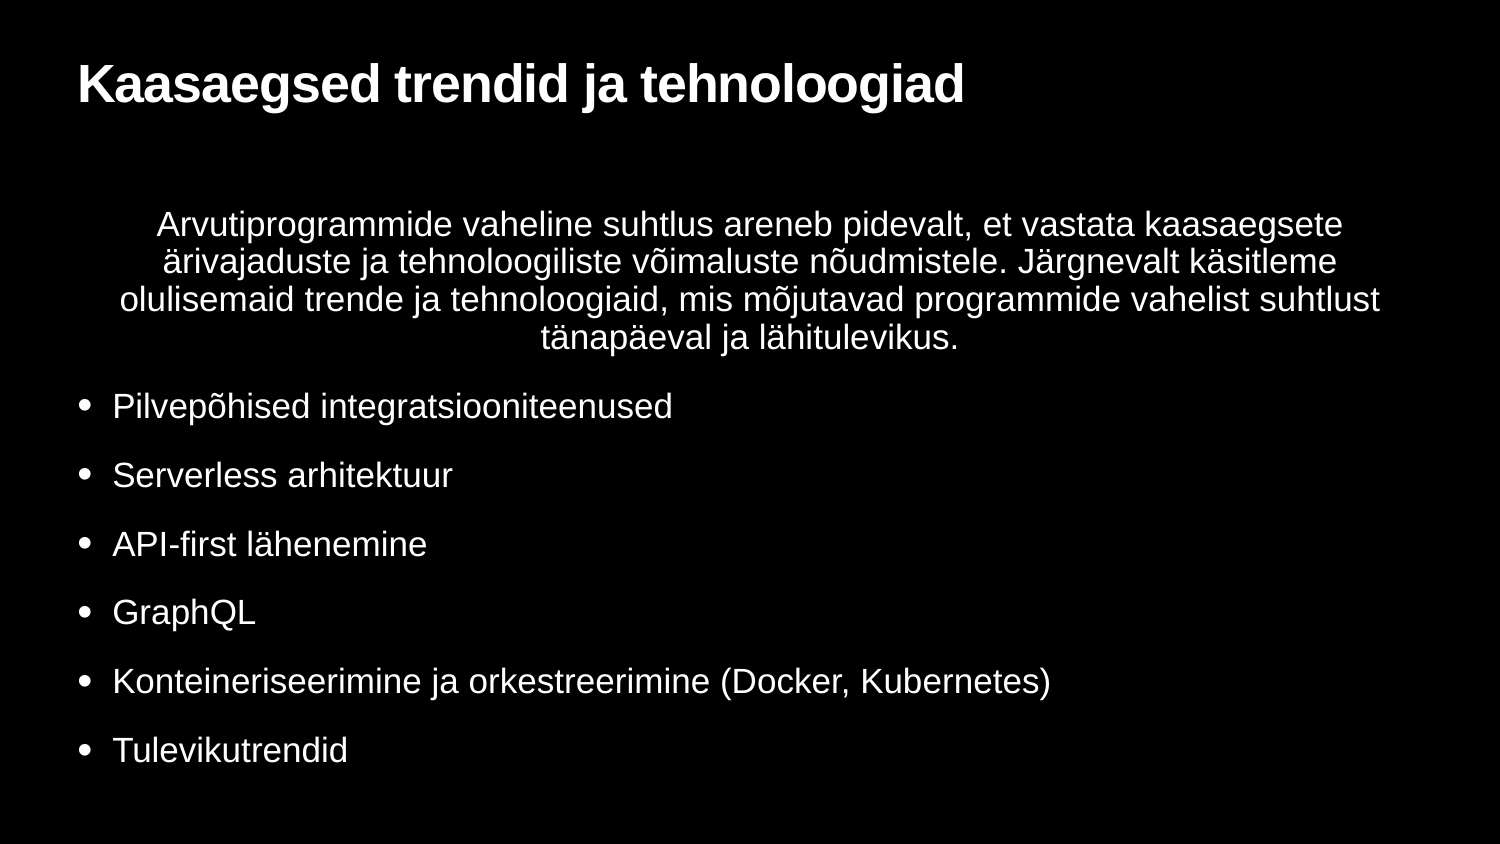

# Kaasaegsed trendid ja tehnoloogiad
Arvutiprogrammide vaheline suhtlus areneb pidevalt, et vastata kaasaegsete ärivajaduste ja tehnoloogiliste võimaluste nõudmistele. Järgnevalt käsitleme olulisemaid trende ja tehnoloogiaid, mis mõjutavad programmide vahelist suhtlust tänapäeval ja lähitulevikus.
Pilvepõhised integratsiooniteenused
Serverless arhitektuur
API-first lähenemine
GraphQL
Konteineriseerimine ja orkestreerimine (Docker, Kubernetes)
Tulevikutrendid